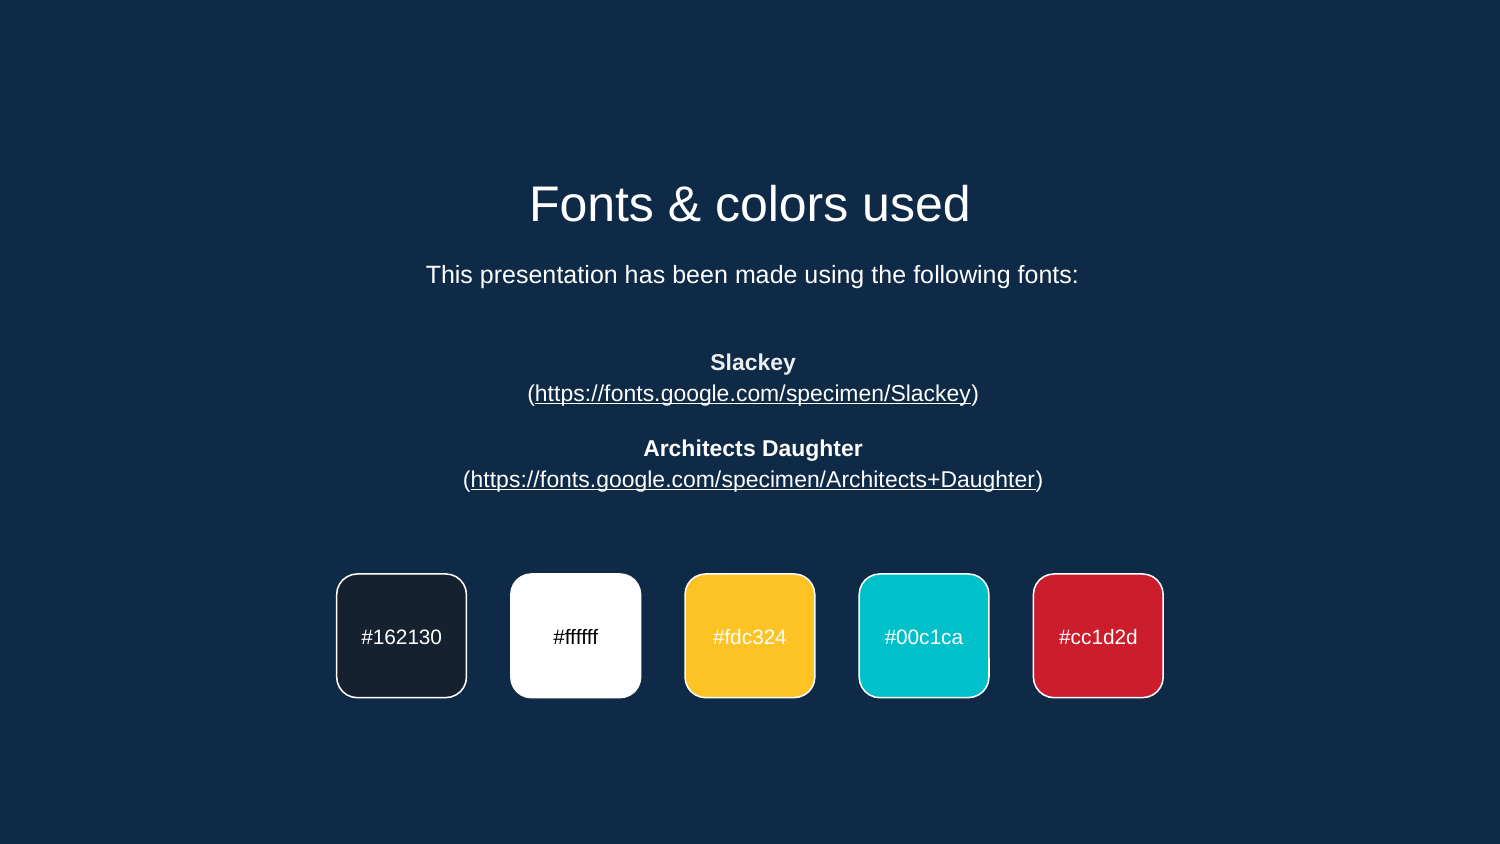

Fonts & colors used
This presentation has been made using the following fonts:

Slackey
(https://fonts.google.com/specimen/Slackey)

Architects Daughter
(https://fonts.google.com/specimen/Architects+Daughter)

#162130
#ffffff
#fdc324
#00c1ca

#cc1d2d